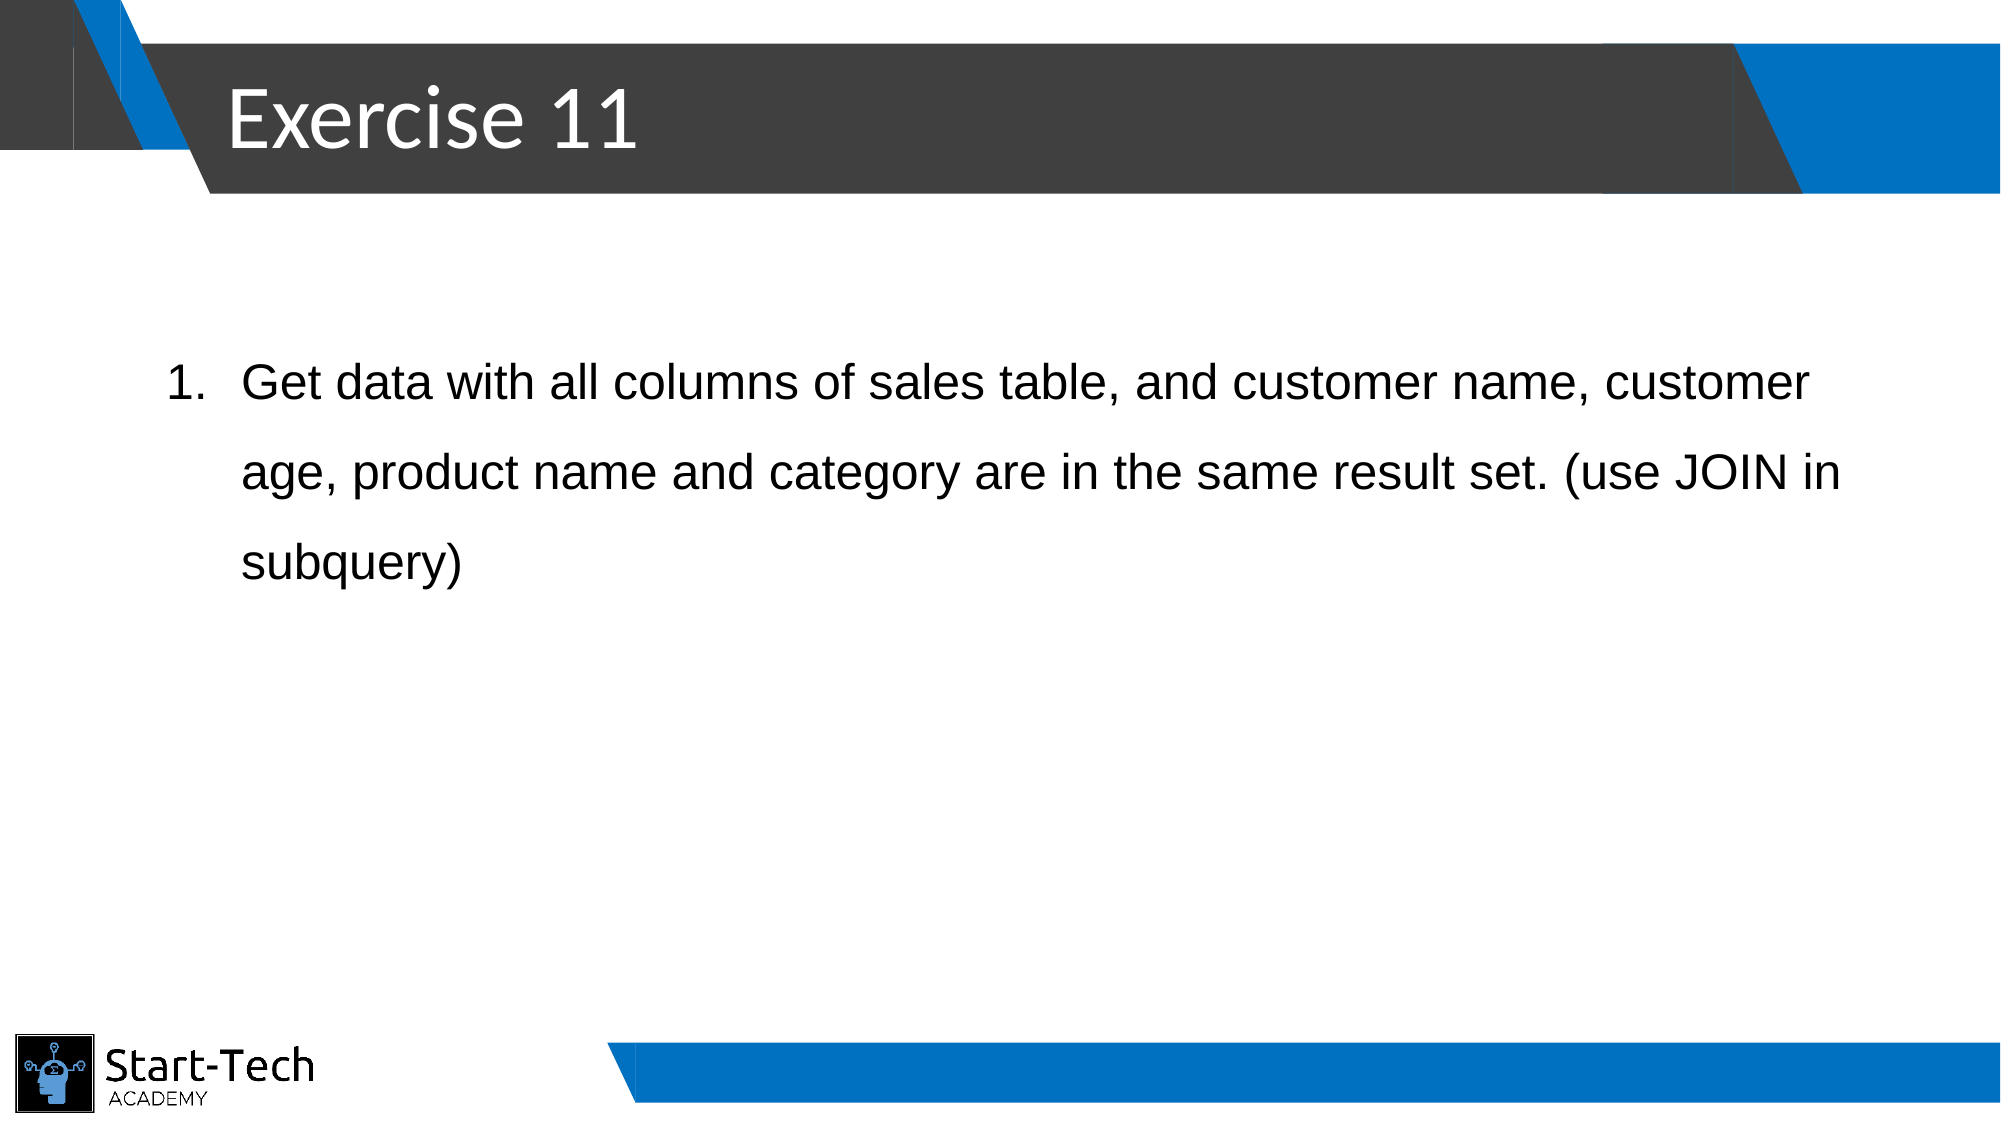

# Exercise 11
Get data with all columns of sales table, and customer name, customer age, product name and category are in the same result set. (use JOIN in subquery)